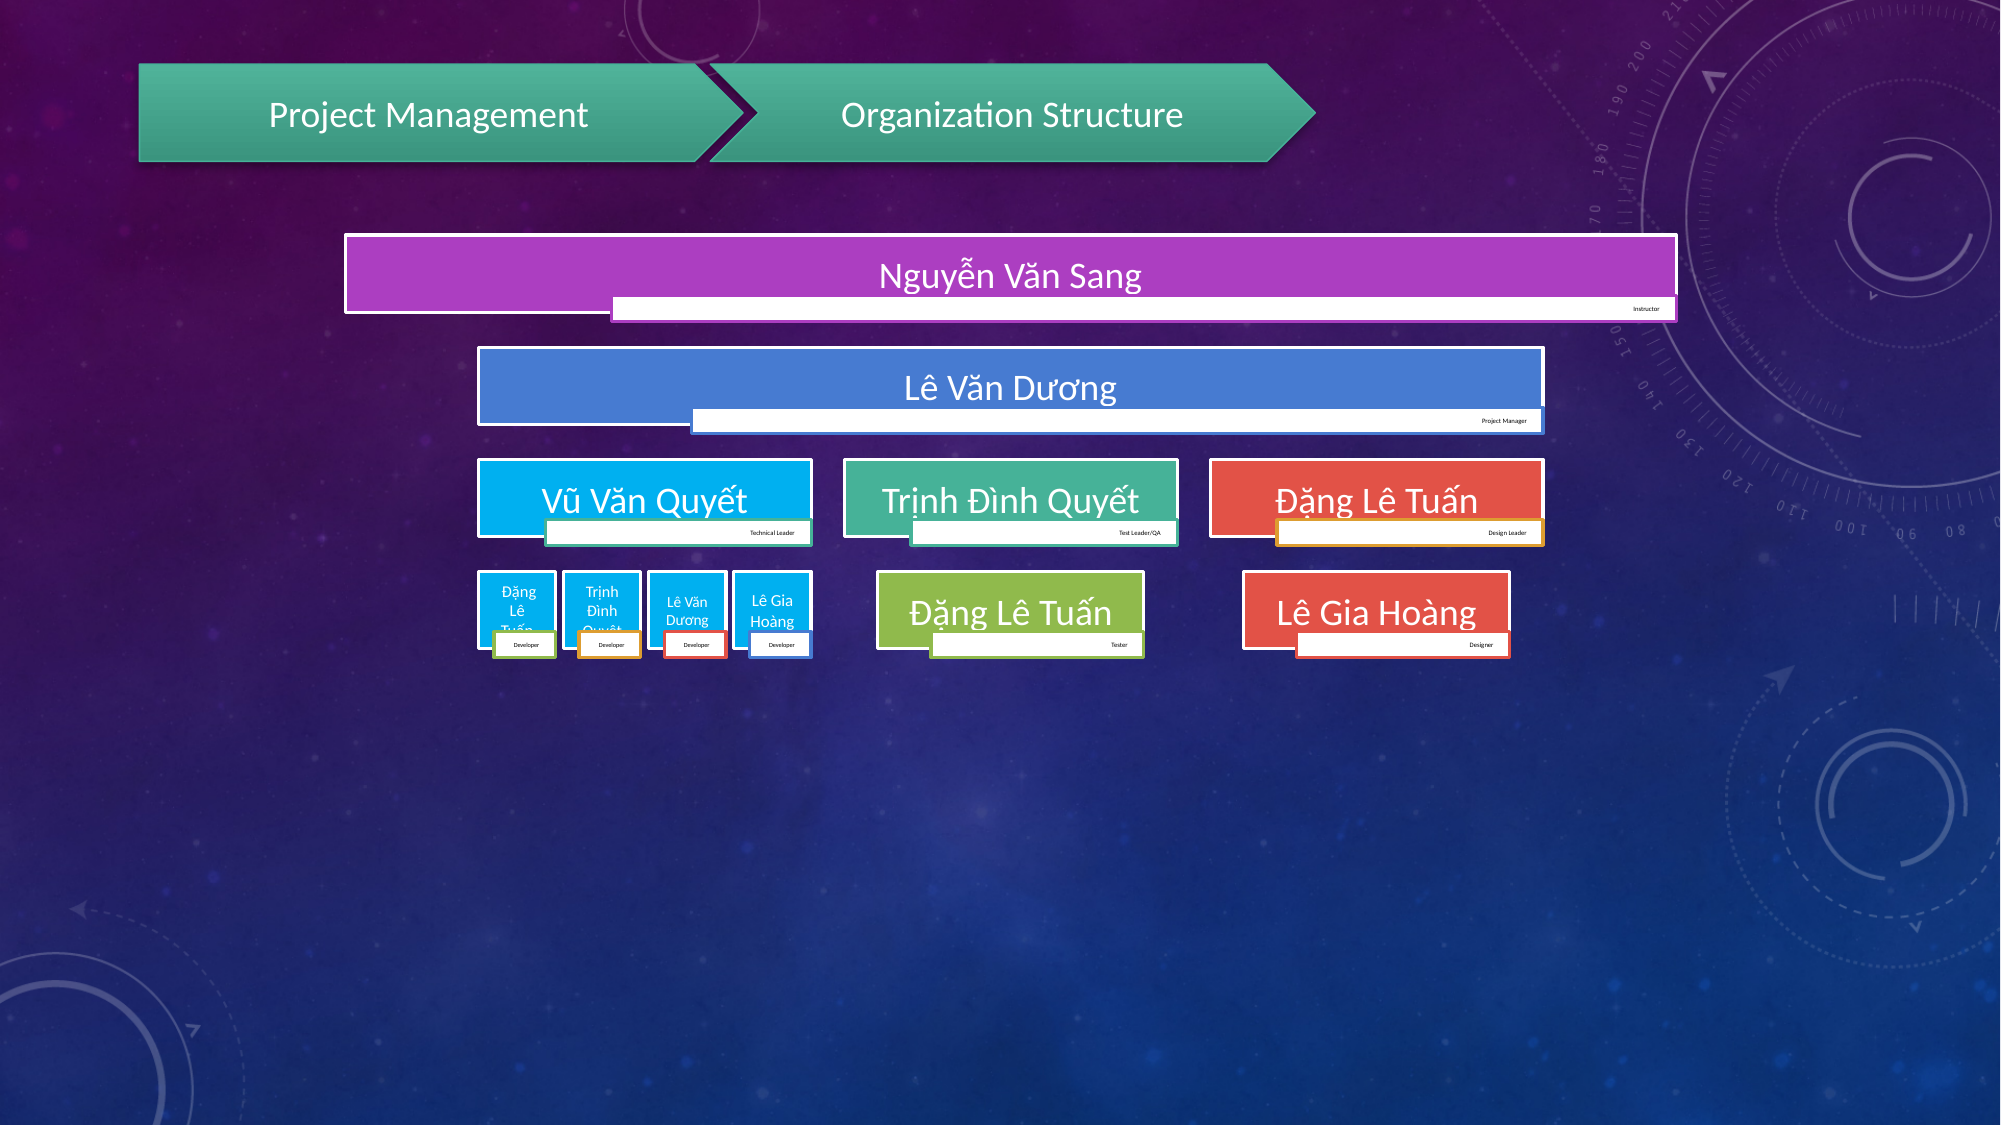

Organization Structure
Project Management
Nguyễn Văn Sang
Instructor
Lê Văn Dương
Project Manager
Vũ Văn Quyết
Technical Leader
 Đặng Lê Tuấn
Developer
Đặng Lê Tuấn
Tester
Trịnh Đình Quyêt
Developer
Trịnh Đình Quyết
Test Leader/QA
Lê Văn Dương
Developer
Lê Gia Hoàng
Developer
Đặng Lê Tuấn
Design Leader
Lê Gia Hoàng
Designer